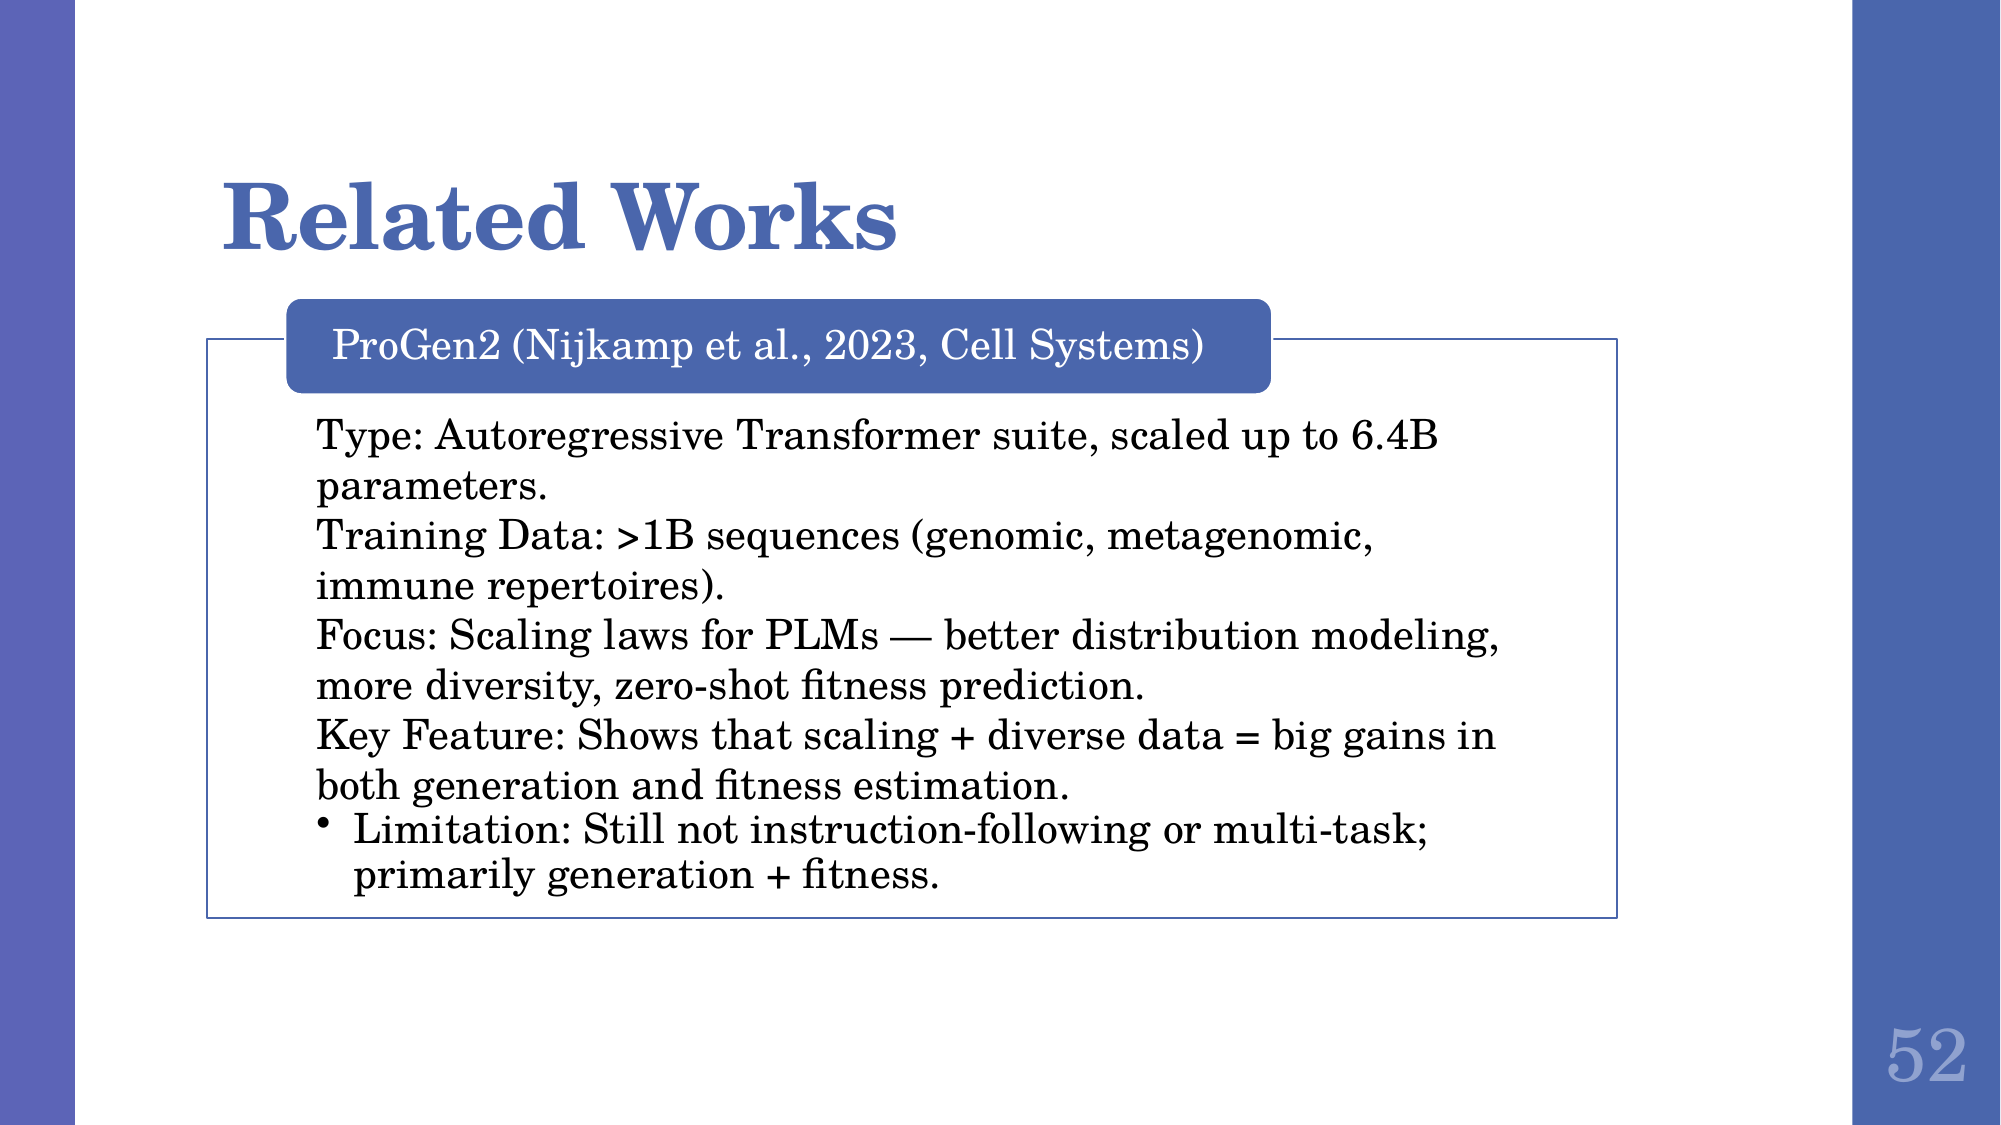

# Related Works
Type: Autoregressive Transformer suite, scaled up to 6.4B parameters.
Training Data: >1B sequences (genomic, metagenomic, immune repertoires).
Focus: Scaling laws for PLMs — better distribution modeling, more diversity, zero-shot fitness prediction.
Key Feature: Shows that scaling + diverse data = big gains in both generation and fitness estimation.
Limitation: Still not instruction-following or multi-task; primarily generation + fitness.
ProGen2 (Nijkamp et al., 2023, Cell Systems)
52